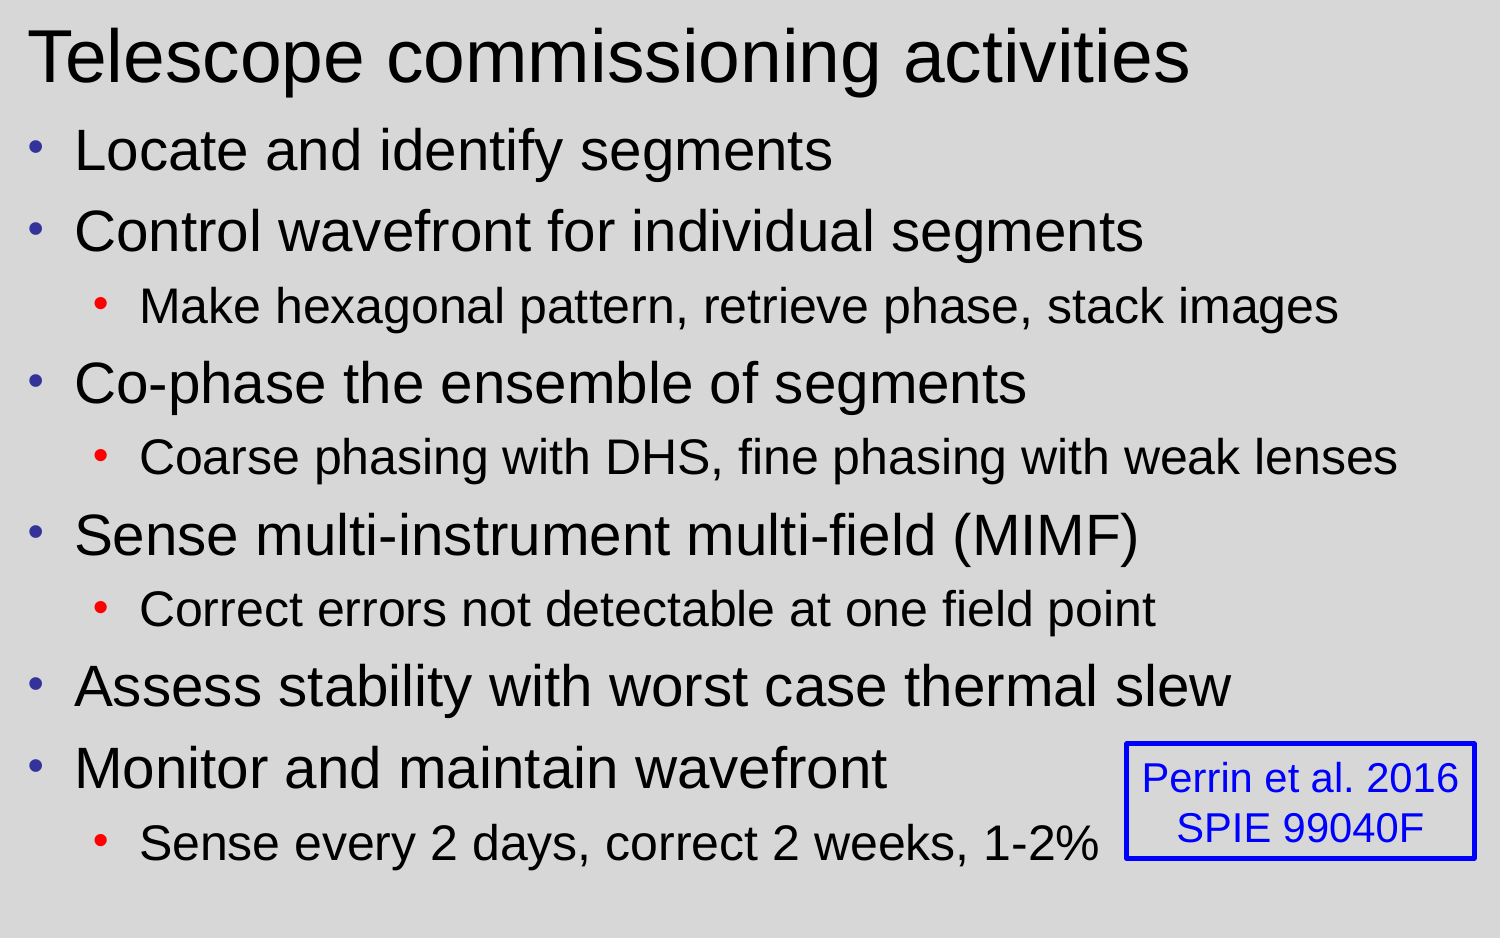

# Telescope commissioning activities
Locate and identify segments
Control wavefront for individual segments
Make hexagonal pattern, retrieve phase, stack images
Co-phase the ensemble of segments
Coarse phasing with DHS, fine phasing with weak lenses
Sense multi-instrument multi-field (MIMF)
Correct errors not detectable at one field point
Assess stability with worst case thermal slew
Monitor and maintain wavefront
Sense every 2 days, correct 2 weeks, 1-2%

Perrin et al. 2016
SPIE 99040F